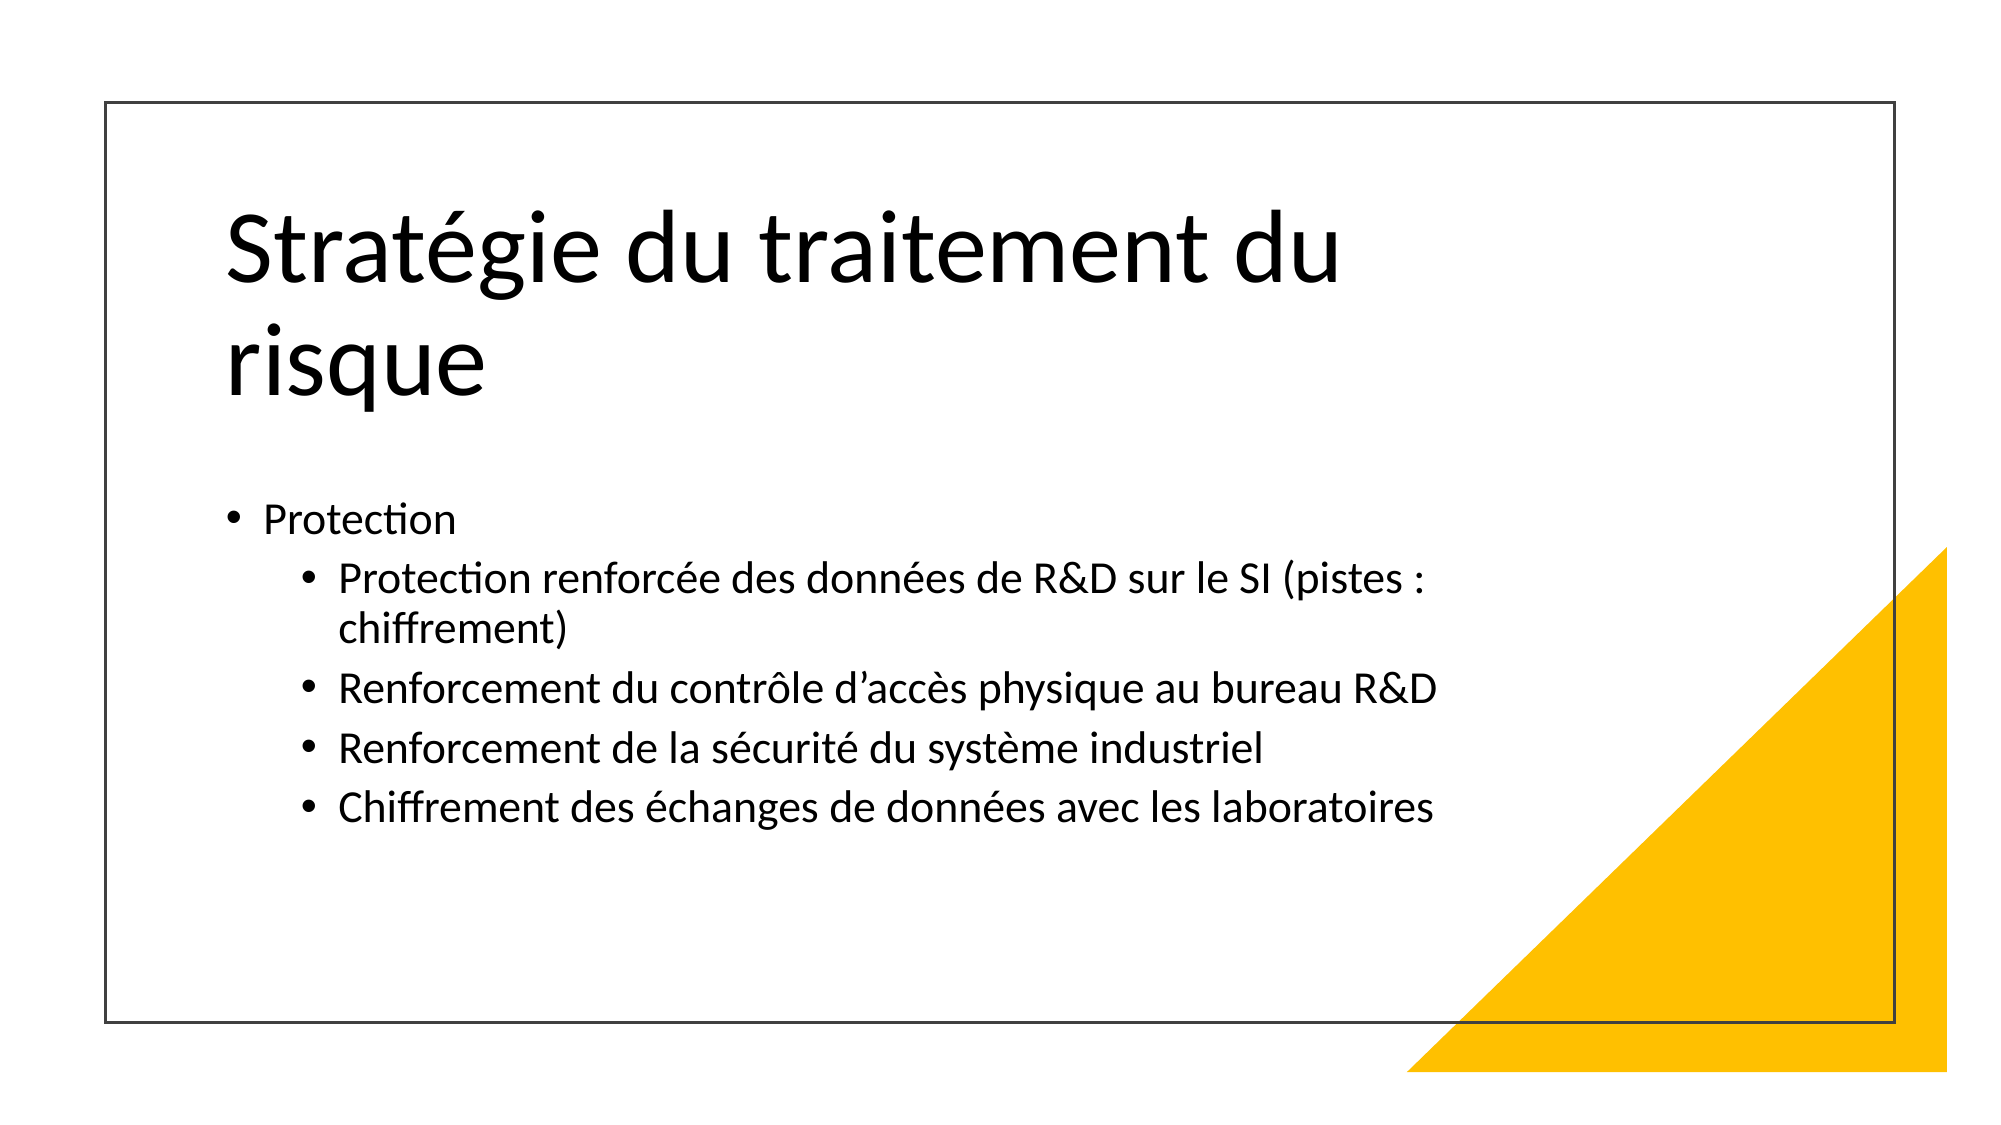

# Stratégie du traitement du risque
Protection
Protection renforcée des données de R&D sur le SI (pistes : chiffrement)
Renforcement du contrôle d’accès physique au bureau R&D
Renforcement de la sécurité du système industriel
Chiffrement des échanges de données avec les laboratoires